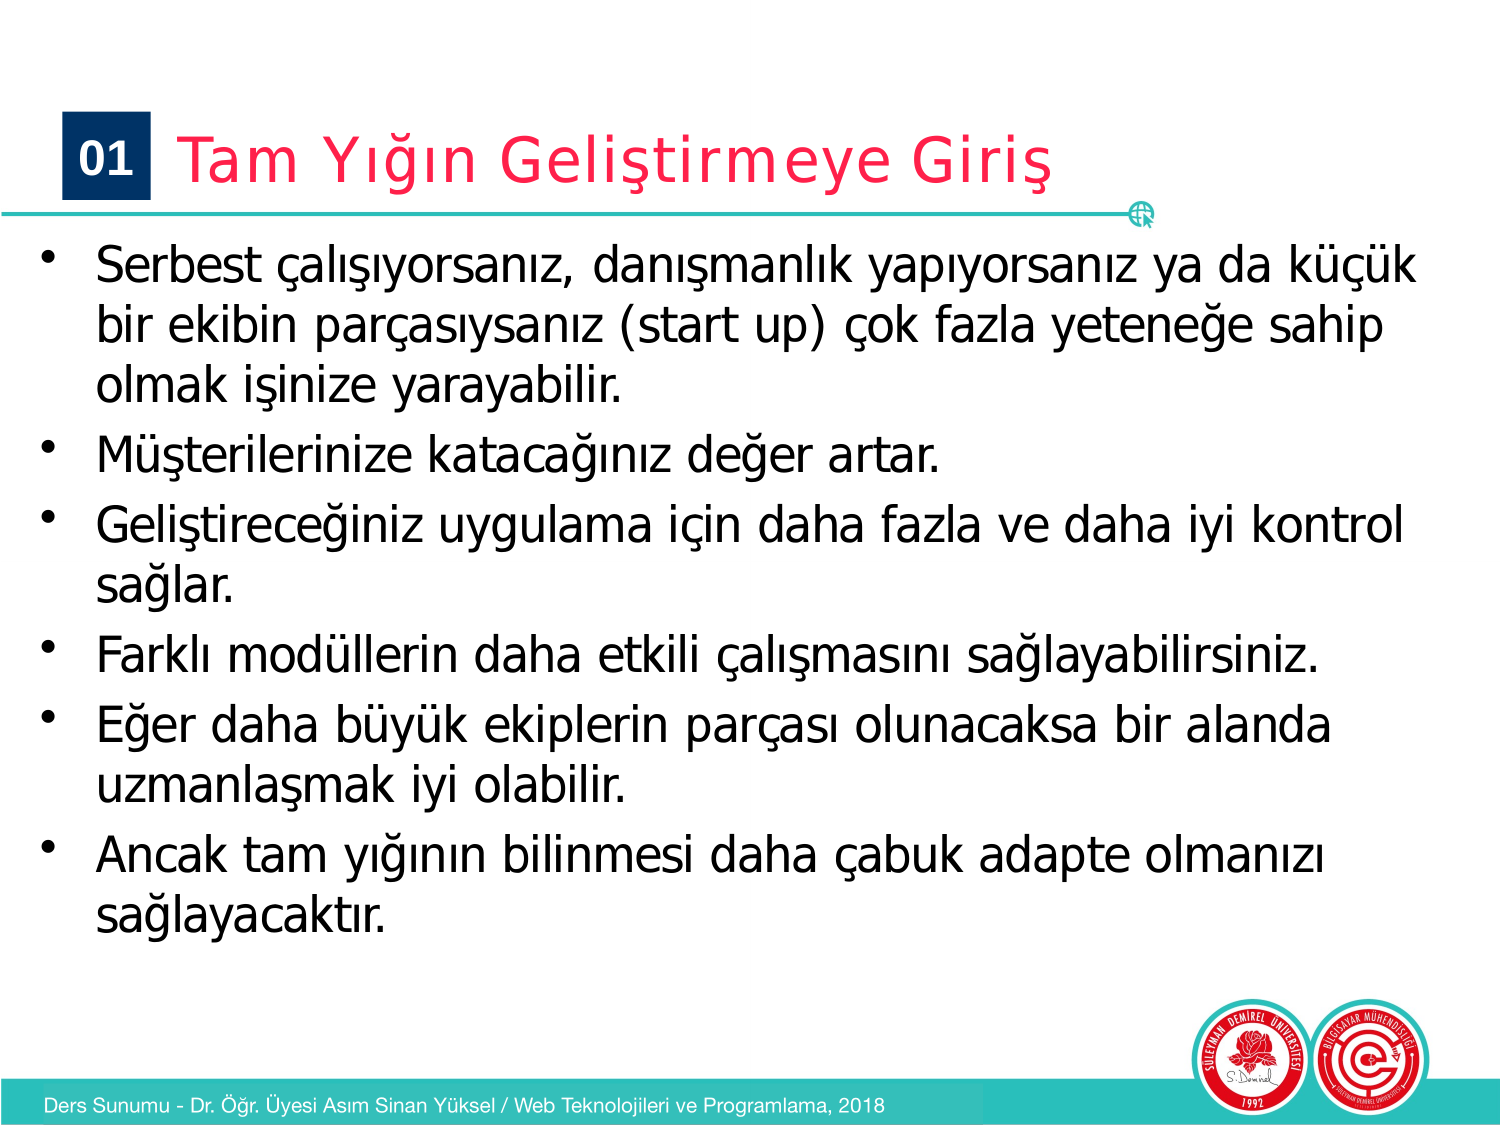

# Tam Yığın Geliştirmeye Giriş
01
Serbest çalışıyorsanız, danışmanlık yapıyorsanız ya da küçük bir ekibin parçasıysanız (start up) çok fazla yeteneğe sahip olmak işinize yarayabilir.
Müşterilerinize katacağınız değer artar.
Geliştireceğiniz uygulama için daha fazla ve daha iyi kontrol sağlar.
Farklı modüllerin daha etkili çalışmasını sağlayabilirsiniz.
Eğer daha büyük ekiplerin parçası olunacaksa bir alanda uzmanlaşmak iyi olabilir.
Ancak tam yığının bilinmesi daha çabuk adapte olmanızı sağlayacaktır.